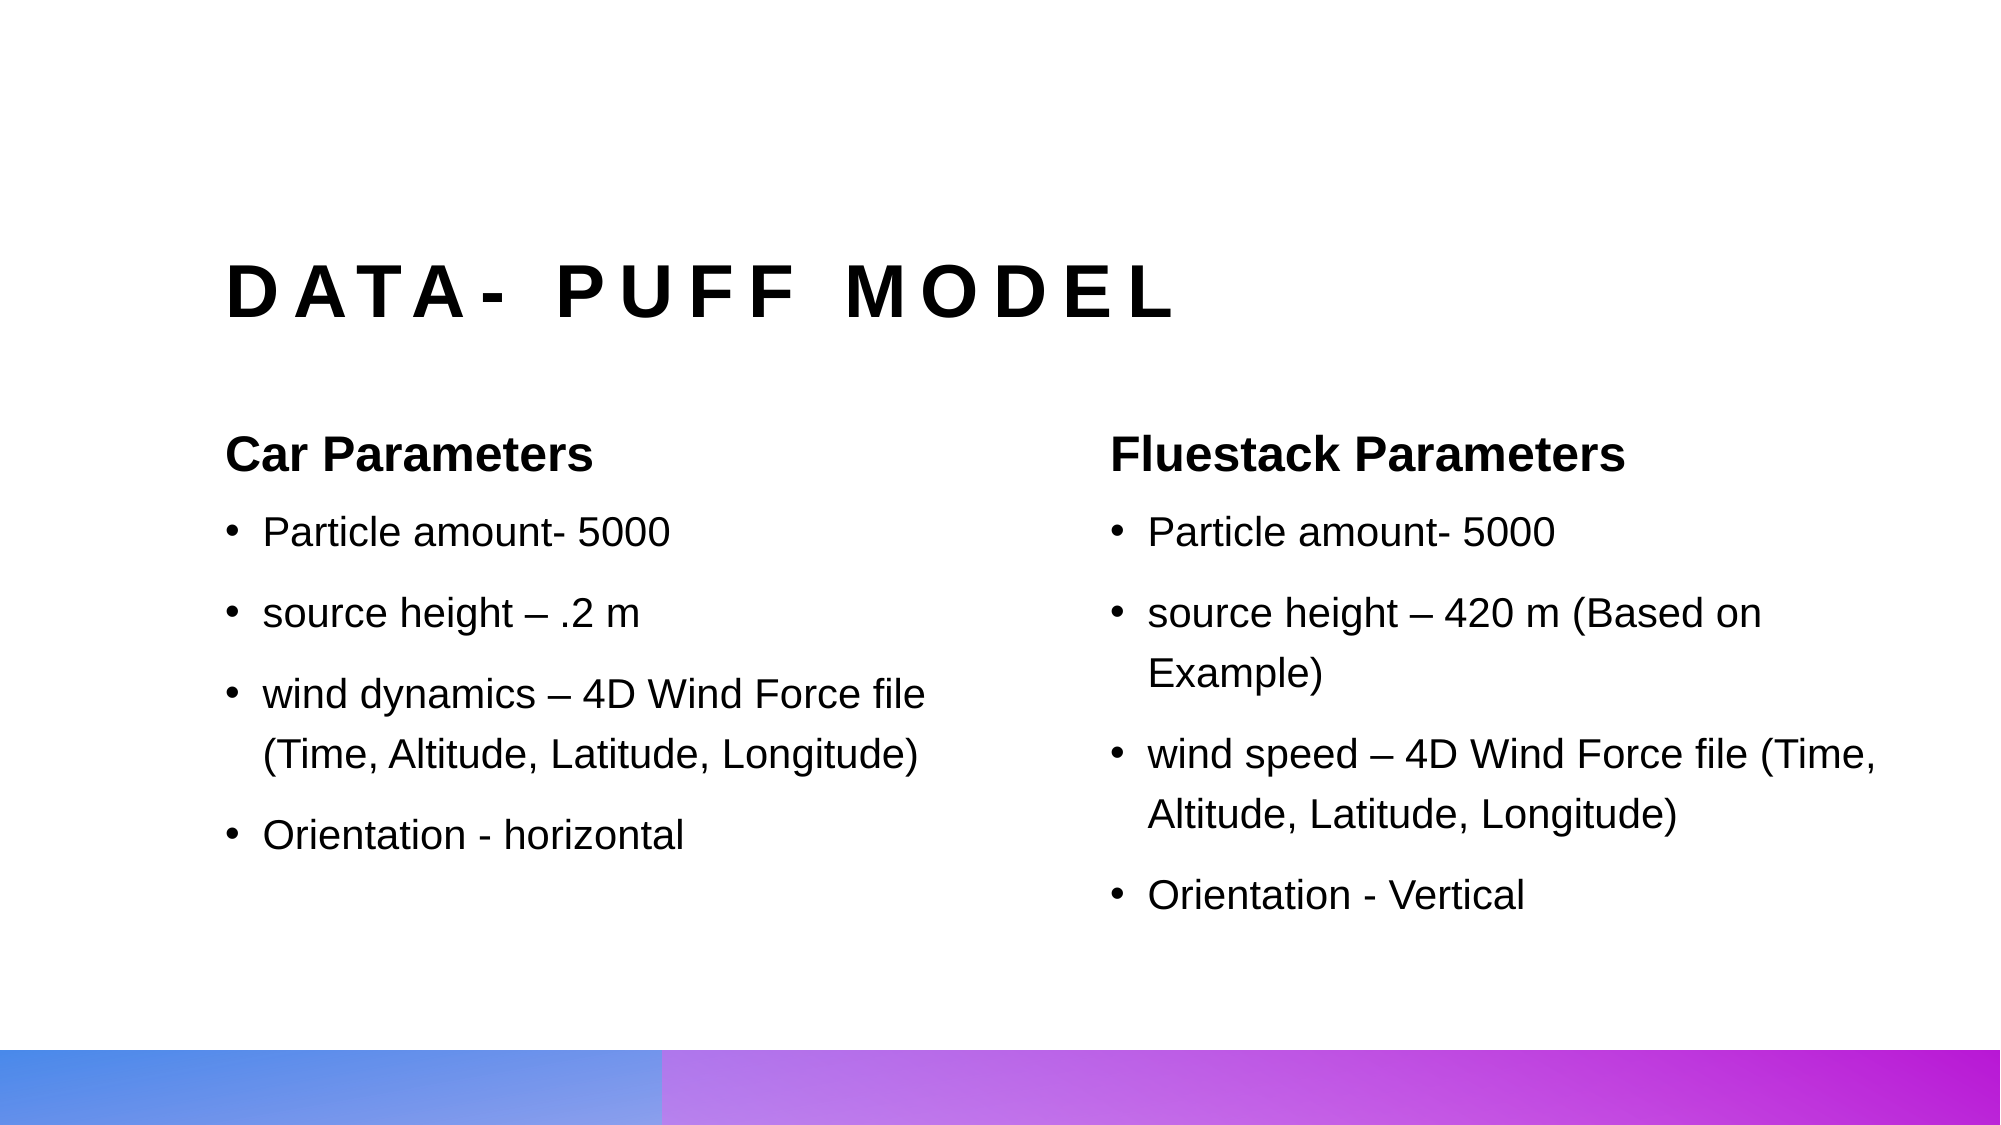

# Data- puff Model
Car Parameters
Fluestack Parameters
Particle amount- 5000
source height – 420 m (Based on Example)
wind speed – 4D Wind Force file (Time, Altitude, Latitude, Longitude)
Orientation - Vertical
Particle amount- 5000
source height – .2 m
wind dynamics – 4D Wind Force file (Time, Altitude, Latitude, Longitude)
Orientation - horizontal